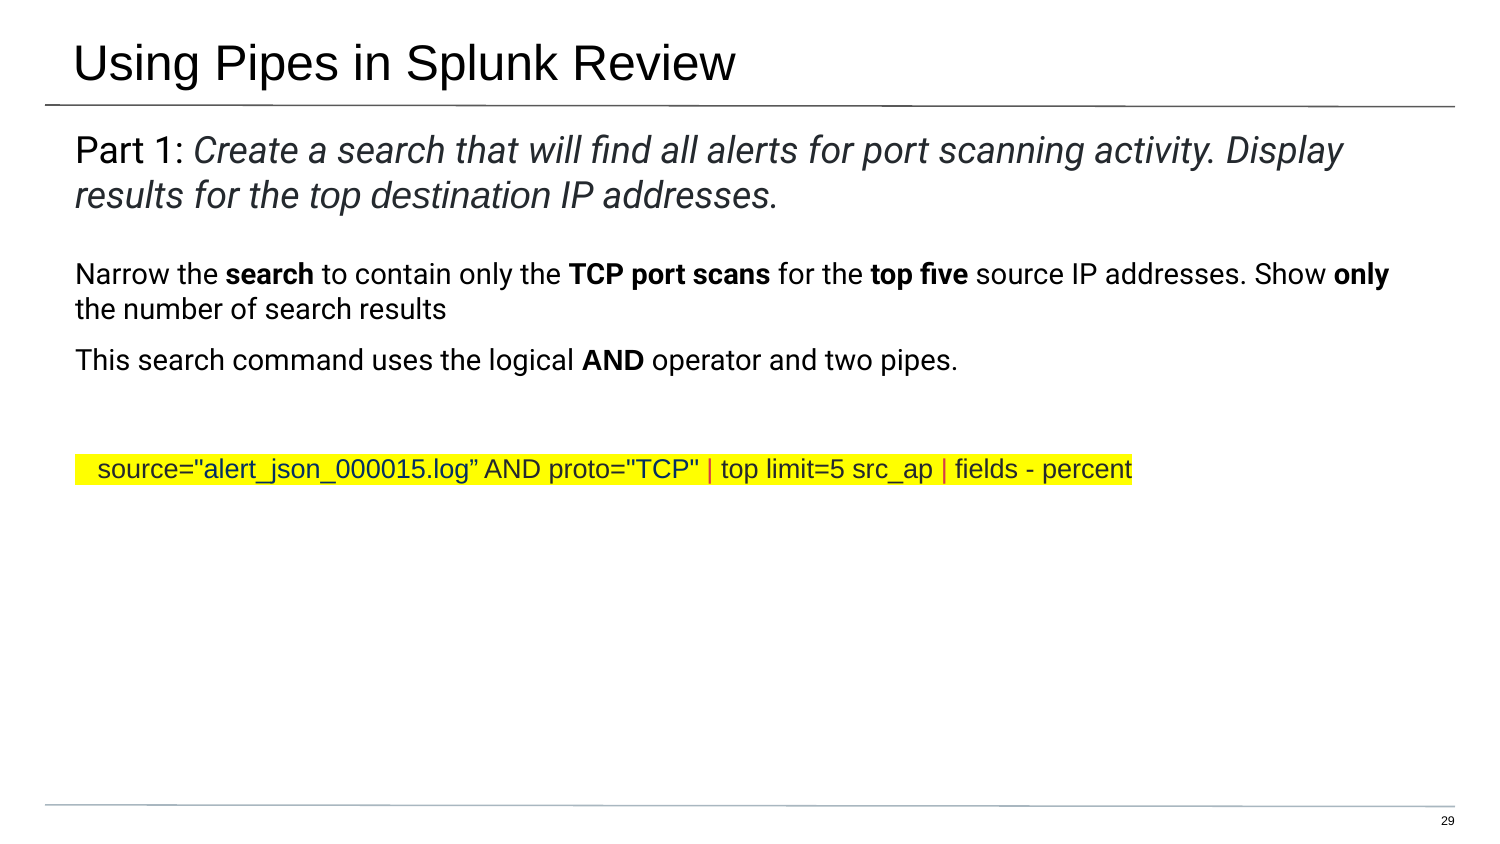

# Using Pipes in Splunk Review
Part 1: Create a search that will find all alerts for port scanning activity. Display results for the top destination IP addresses.

Narrow the search to contain only the TCP port scans for the top five source IP addresses. Show only the number of search results
This search command uses the logical AND operator and two pipes.

   source="alert_json_000015.log” AND proto="TCP" | top limit=5 src_ap | fields - percent

29